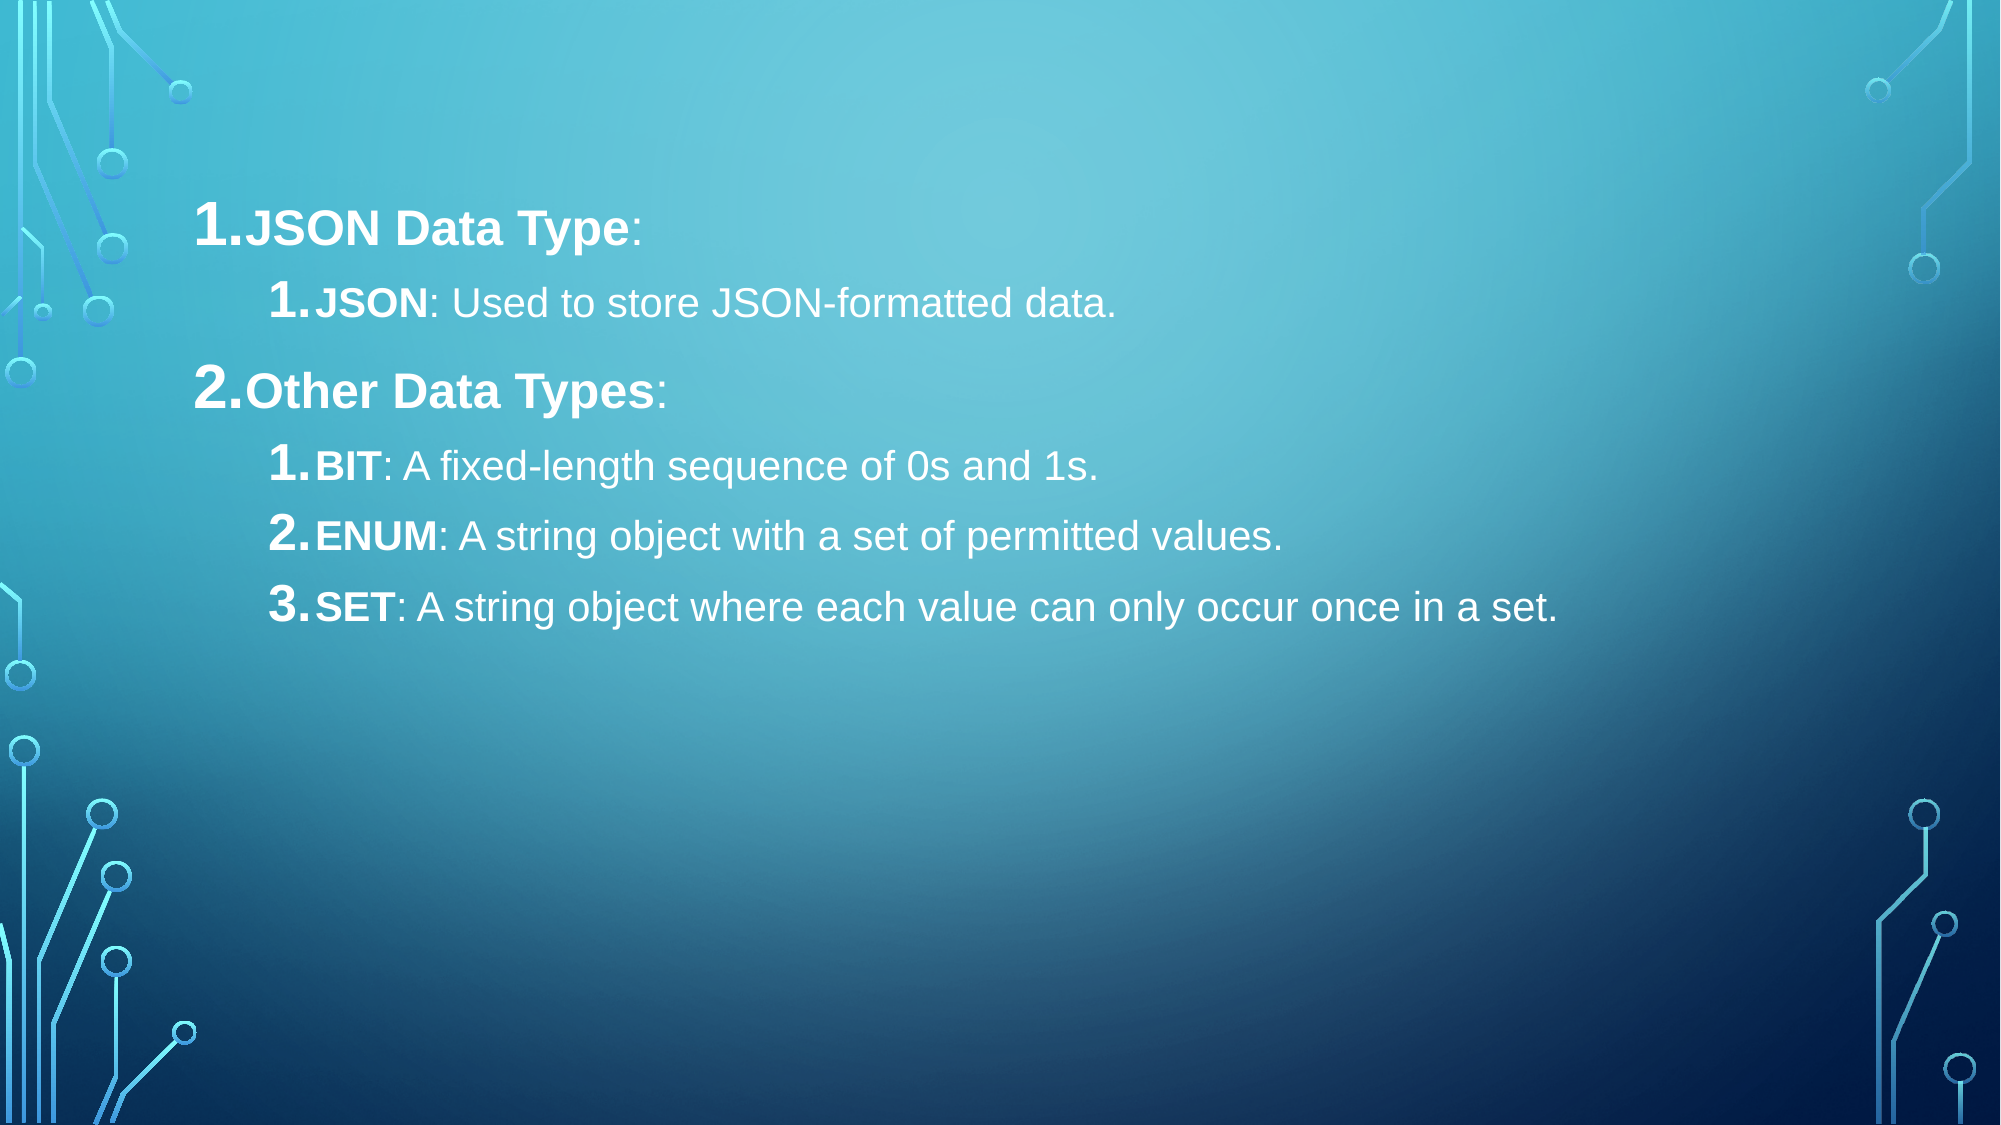

JSON Data Type:
JSON: Used to store JSON-formatted data.
Other Data Types:
BIT: A fixed-length sequence of 0s and 1s.
ENUM: A string object with a set of permitted values.
SET: A string object where each value can only occur once in a set.